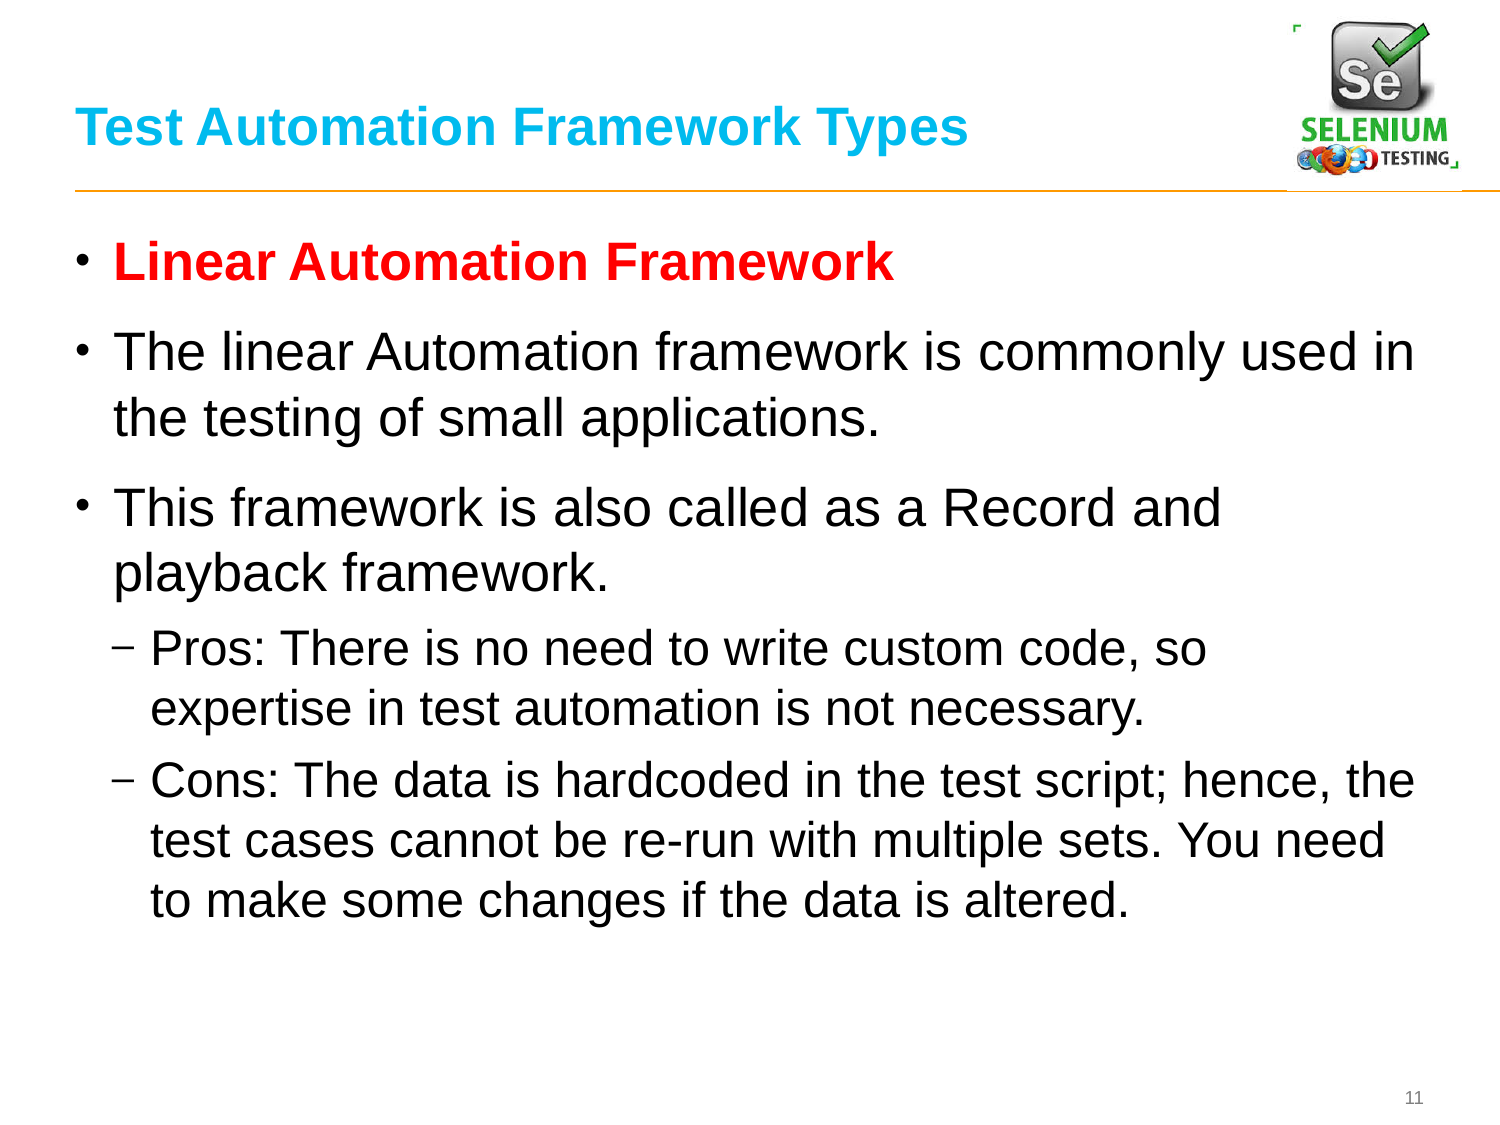

# Test Automation Framework Types
Linear Automation Framework
The linear Automation framework is commonly used in the testing of small applications.
This framework is also called as a Record and playback framework.
Pros: There is no need to write custom code, so expertise in test automation is not necessary.
Cons: The data is hardcoded in the test script; hence, the test cases cannot be re-run with multiple sets. You need to make some changes if the data is altered.